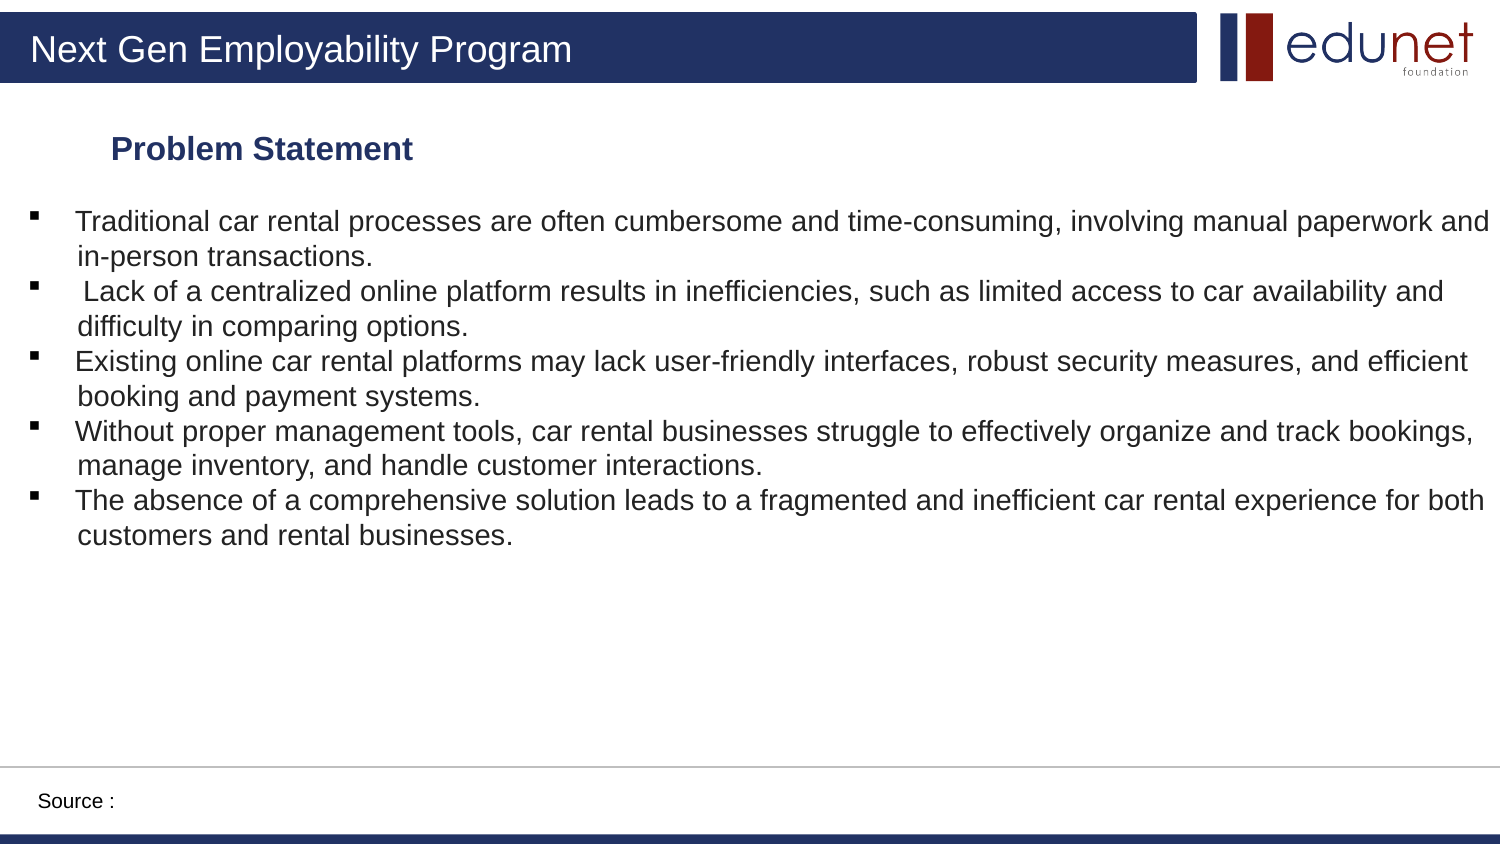

Problem Statement
Traditional car rental processes are often cumbersome and time-consuming, involving manual paperwork and
      in-person transactions.
 Lack of a centralized online platform results in inefficiencies, such as limited access to car availability and
      difficulty in comparing options.
Existing online car rental platforms may lack user-friendly interfaces, robust security measures, and efficient
      booking and payment systems.
Without proper management tools, car rental businesses struggle to effectively organize and track bookings,
      manage inventory, and handle customer interactions.
The absence of a comprehensive solution leads to a fragmented and inefficient car rental experience for both
      customers and rental businesses.
Source :